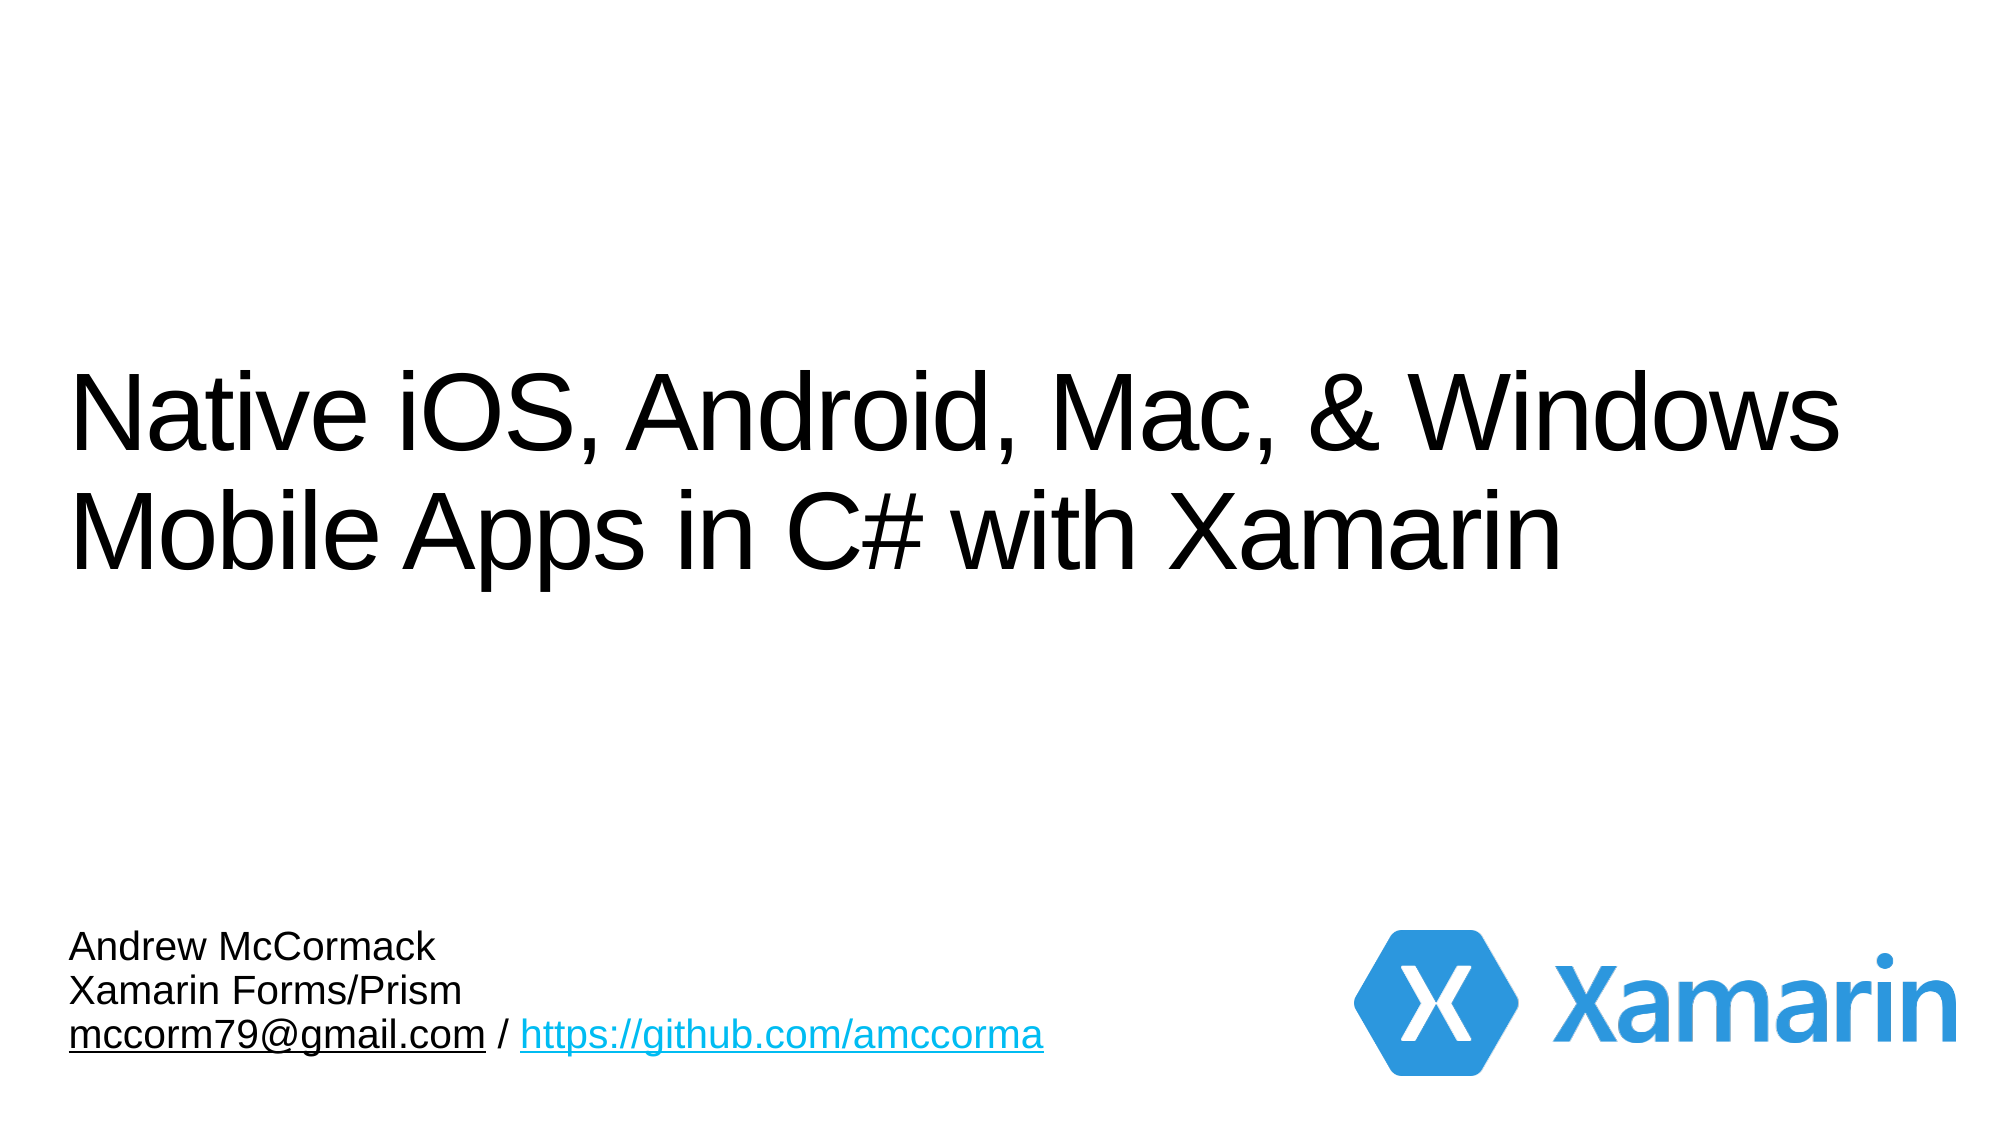

# Native iOS, Android, Mac, & Windows Mobile Apps in C# with Xamarin
Andrew McCormack
Xamarin Forms/Prism
mccorm79@gmail.com / https://github.com/amccorma